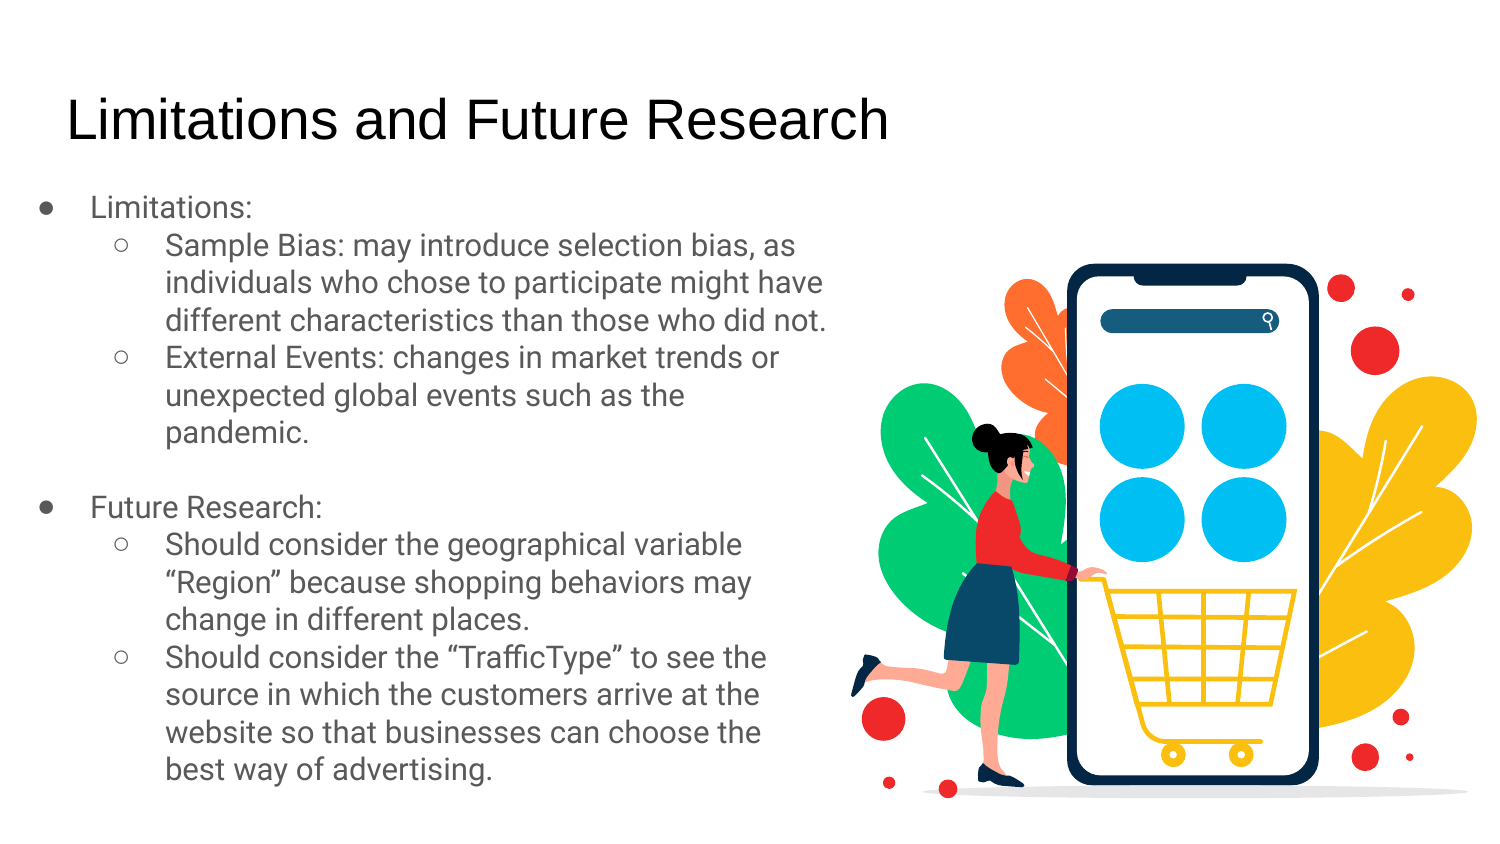

# Limitations and Future Research
Limitations:
Sample Bias: may introduce selection bias, as individuals who chose to participate might have different characteristics than those who did not.
External Events: changes in market trends or unexpected global events such as the pandemic.

Future Research:
Should consider the geographical variable “Region” because shopping behaviors may change in different places.
Should consider the “TrafficType” to see the source in which the customers arrive at the website so that businesses can choose the best way of advertising.